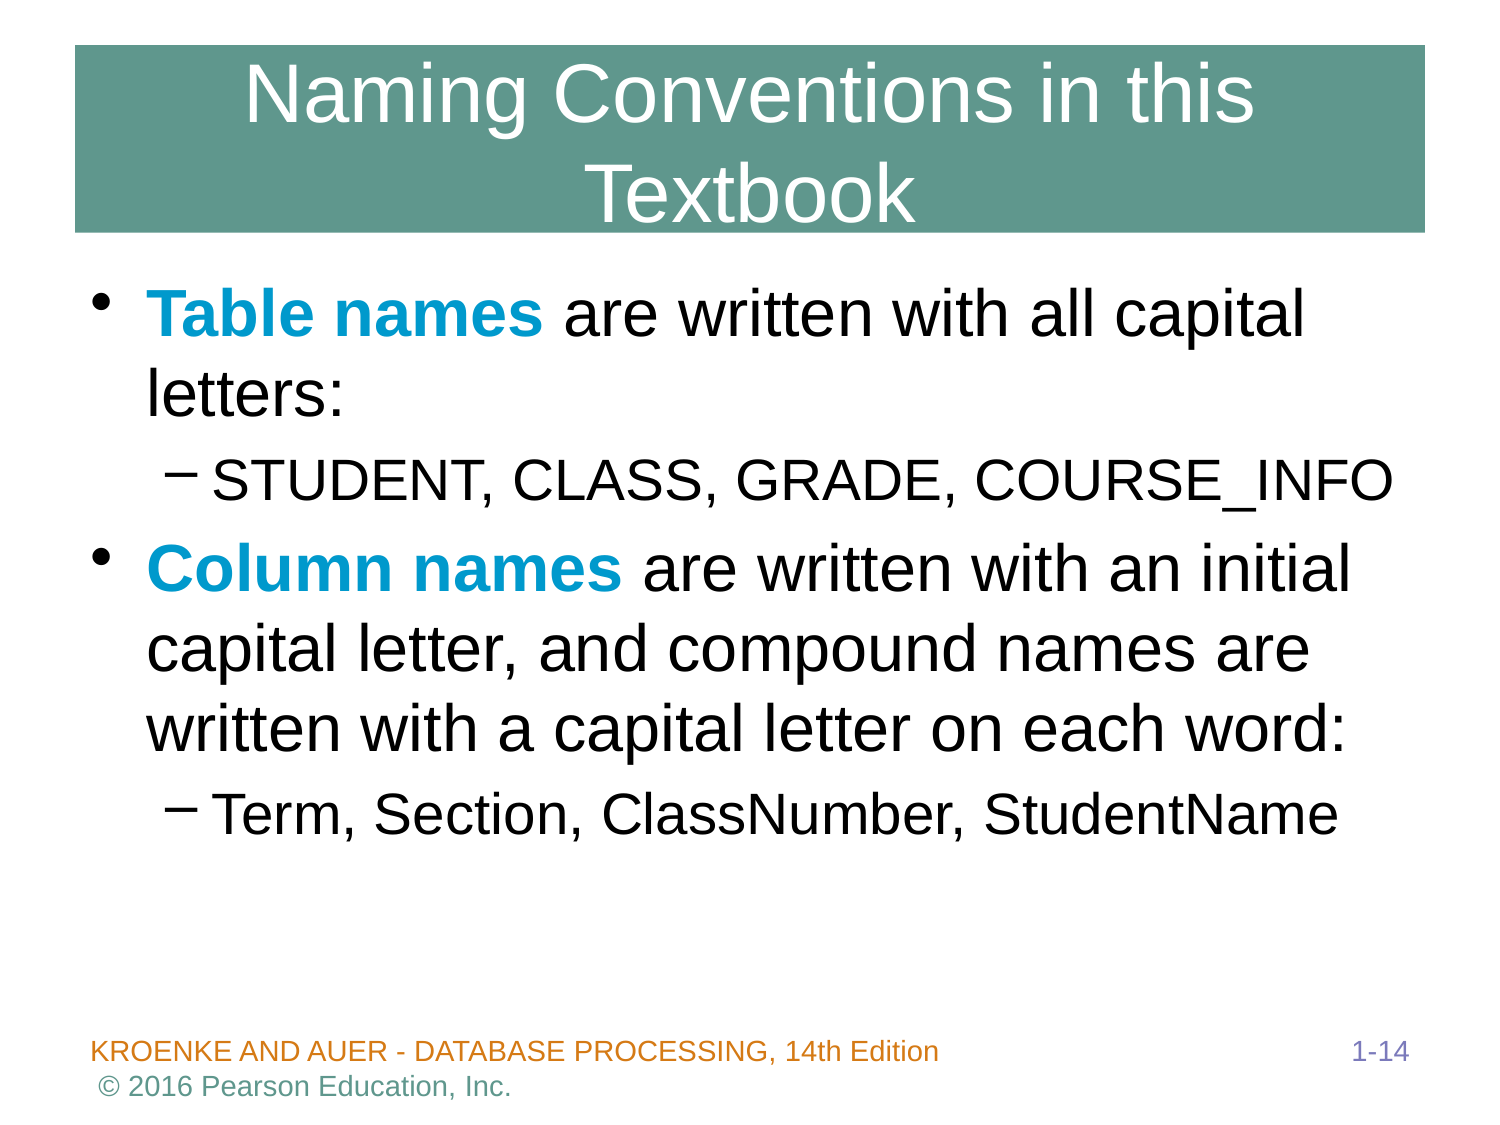

# Naming Conventions in this Textbook
Table names are written with all capital letters:
STUDENT, CLASS, GRADE, COURSE_INFO
Column names are written with an initial capital letter, and compound names are written with a capital letter on each word:
Term, Section, ClassNumber, StudentName

1-14

KROENKE AND AUER - DATABASE PROCESSING, 14th Edition  © 2016 Pearson Education, Inc.